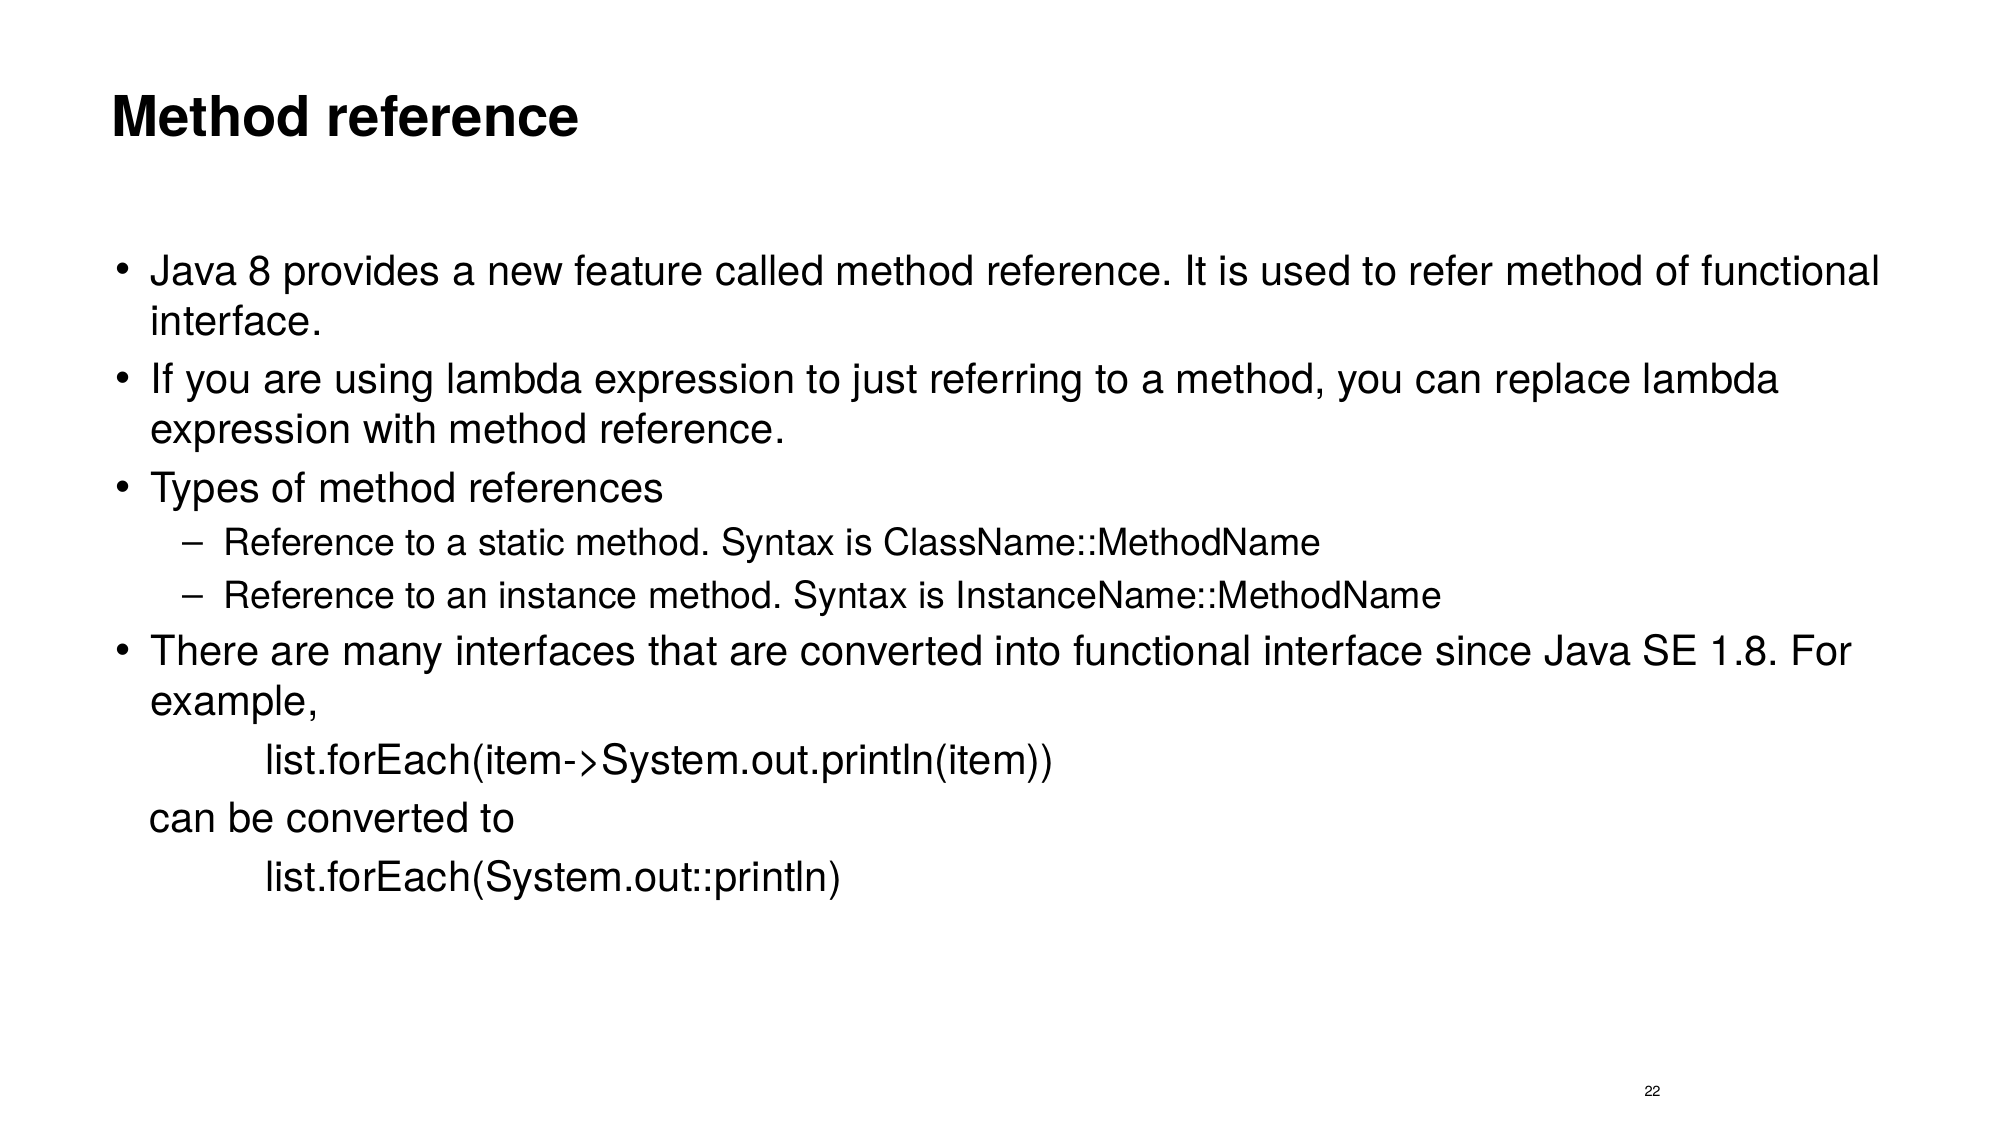

# Method reference
Java 8 provides a new feature called method reference. It is used to refer method of functional interface.
If you are using lambda expression to just referring to a method, you can replace lambda expression with method reference.
Types of method references
Reference to a static method. Syntax is ClassName::MethodName
Reference to an instance method. Syntax is InstanceName::MethodName
There are many interfaces that are converted into functional interface since Java SE 1.8. For example,
	list.forEach(item->System.out.println(item))
   can be converted to
	list.forEach(System.out::println)
22
23.08.2019
DB1100 Databaser 1 – Tomas Sandnes